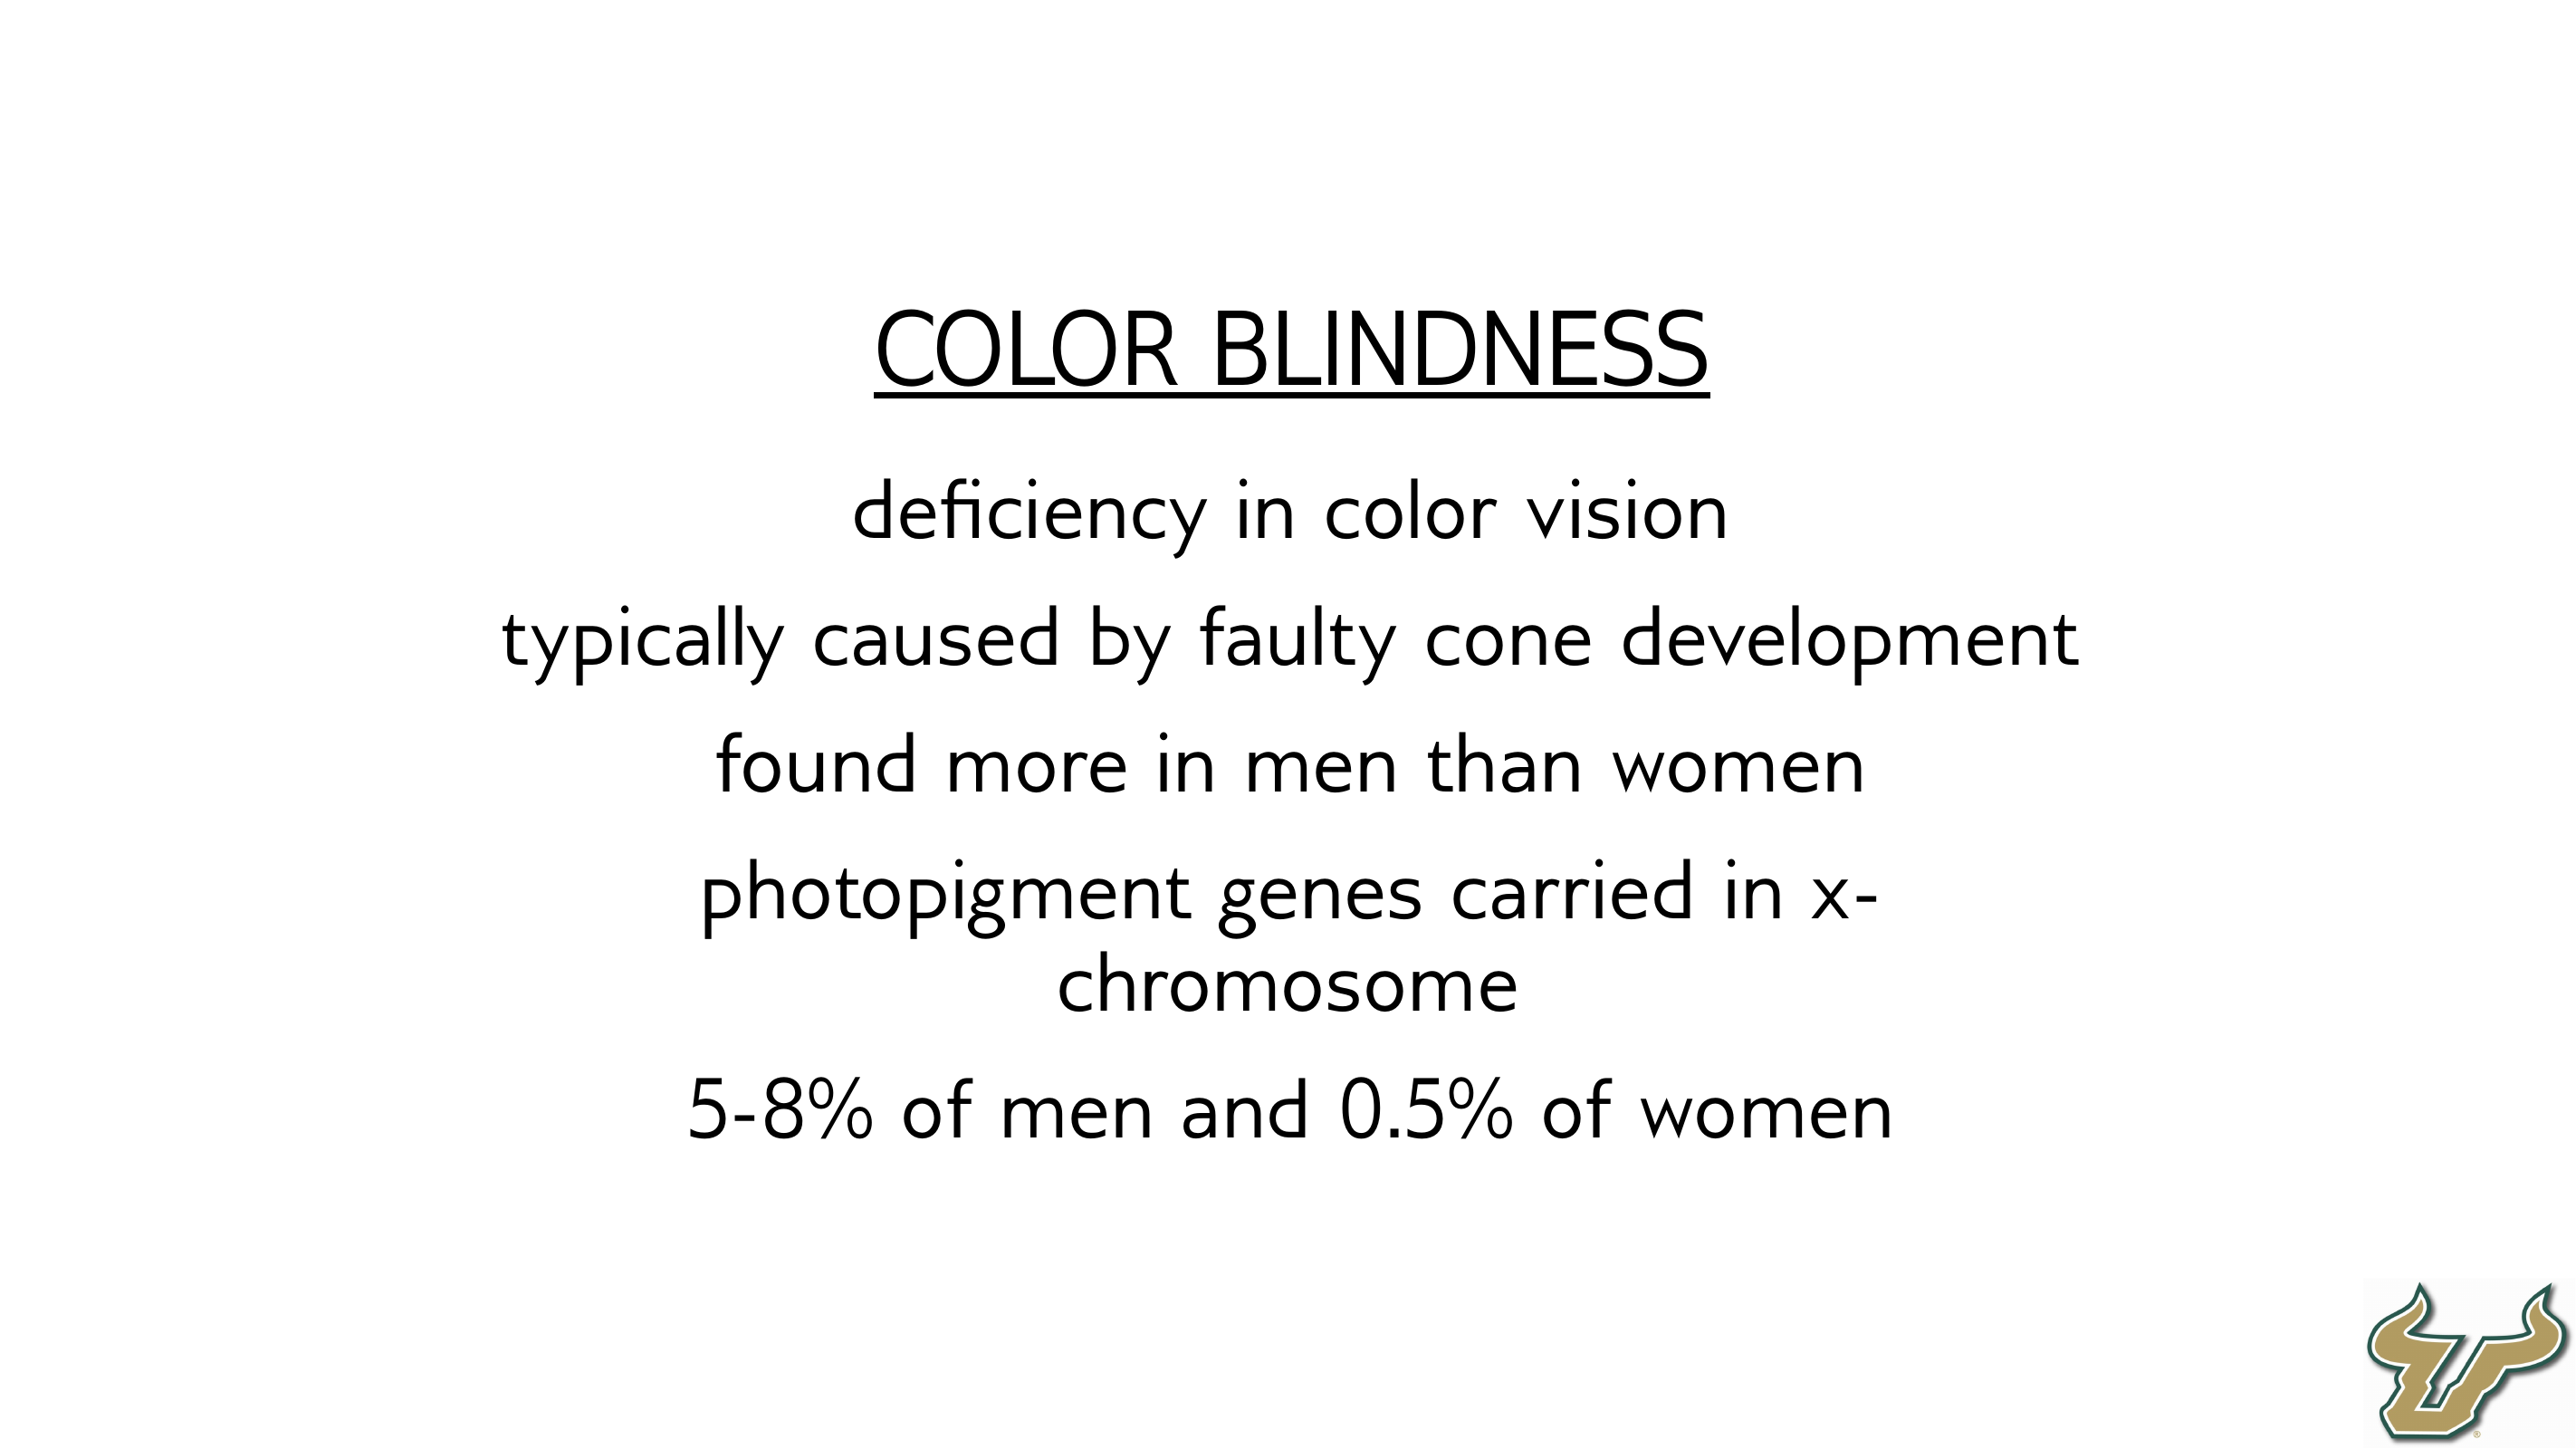

COLOR BLINDNESS
deficiency in color vision
typically caused by faulty cone development
found more in men than women
photopigment genes carried in x-chromosome
5-8% of men and 0.5% of women